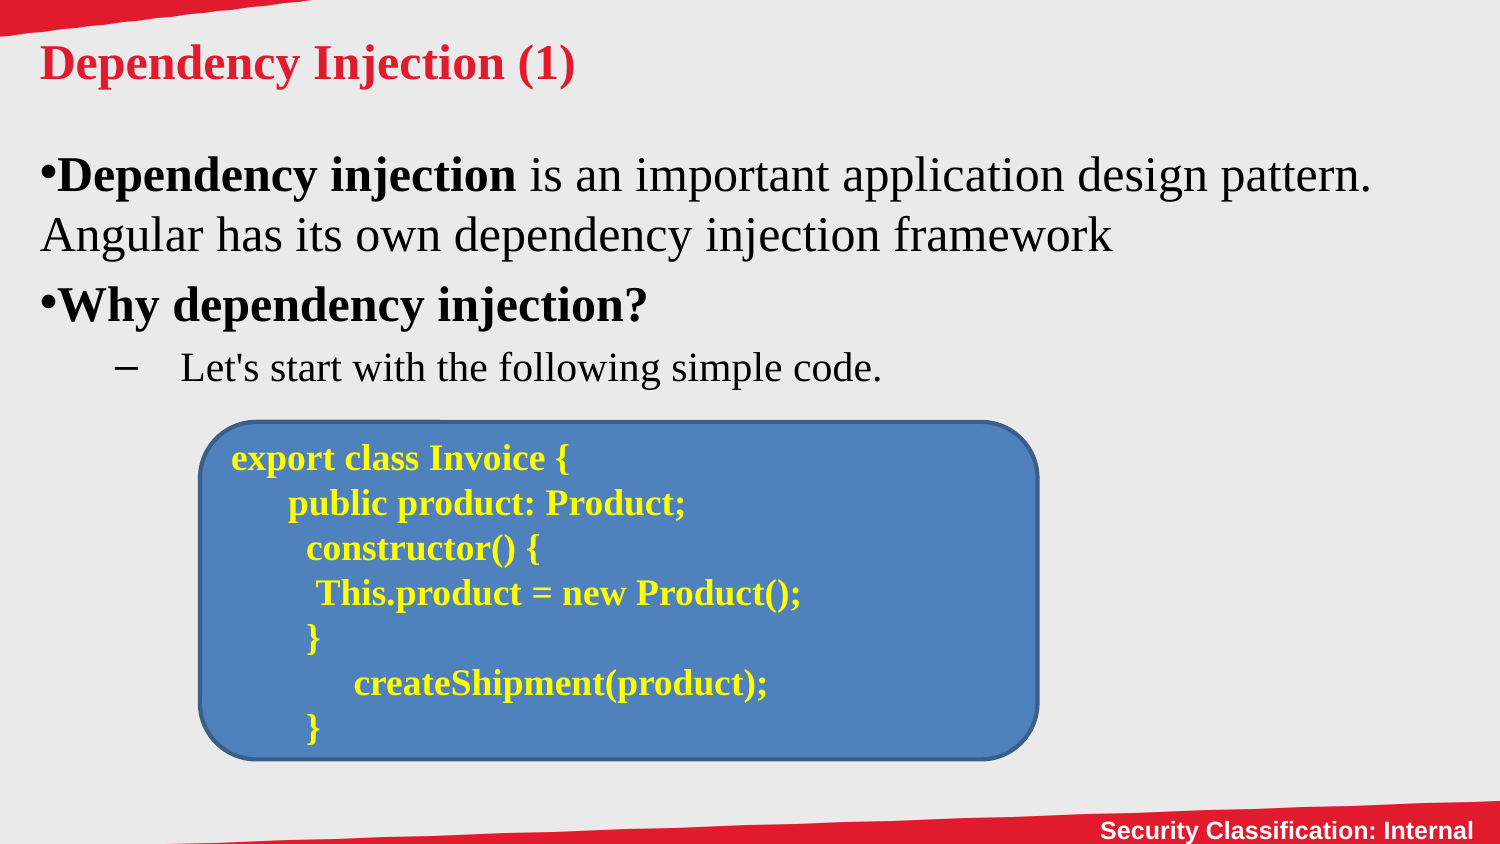

# Dependency Injection (1)
Dependency injection is an important application design pattern. Angular has its own dependency injection framework
Why dependency injection?
Let's start with the following simple code.

export class Invoice {
      public product: Product;
constructor() {
 This.product = new Product();
}
     createShipment(product);
}